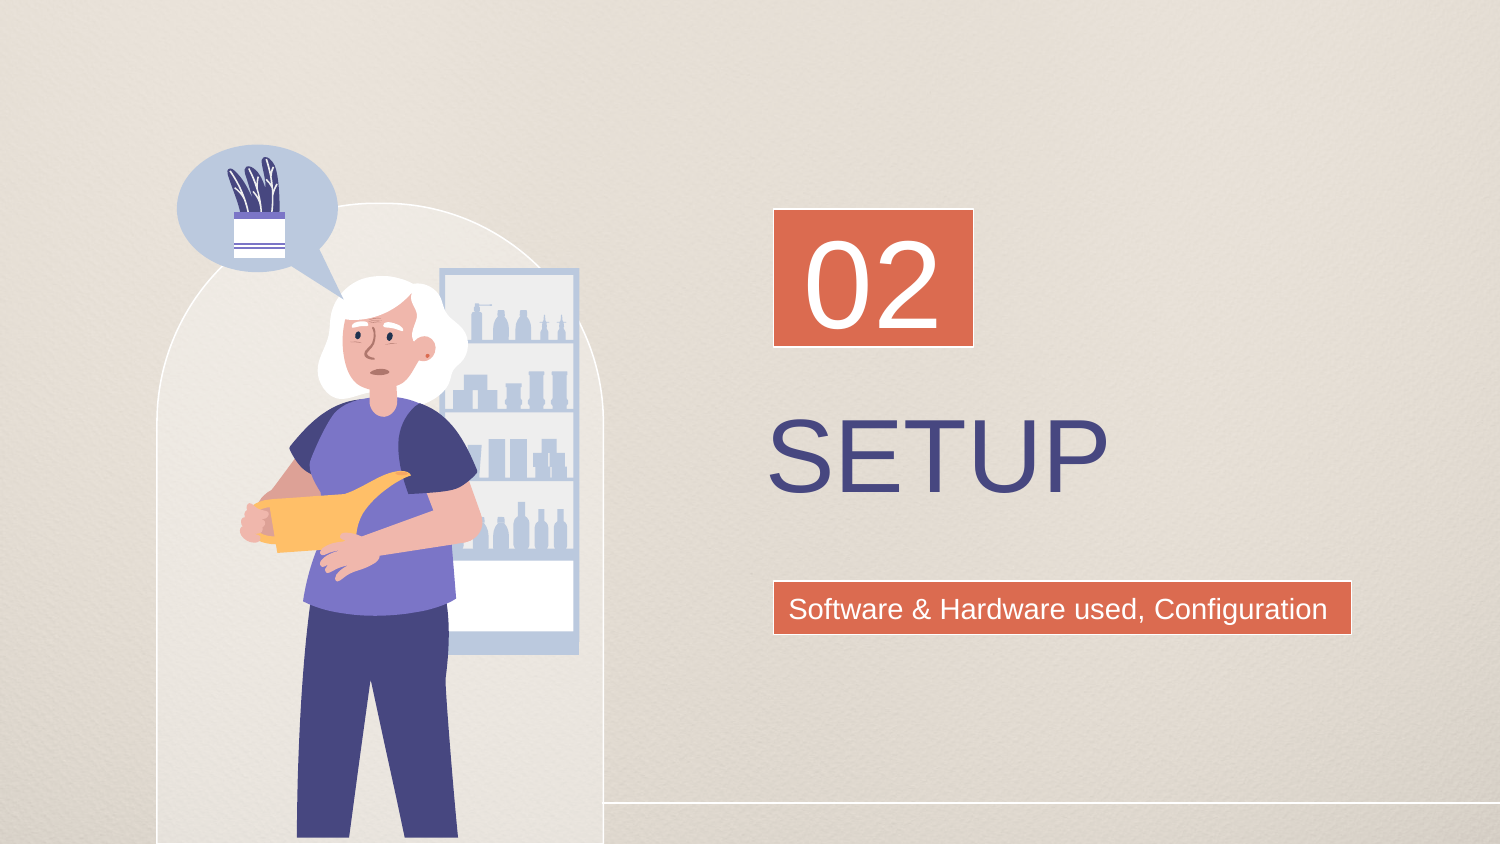

02
# SETUP
Software & Hardware used, Configuration